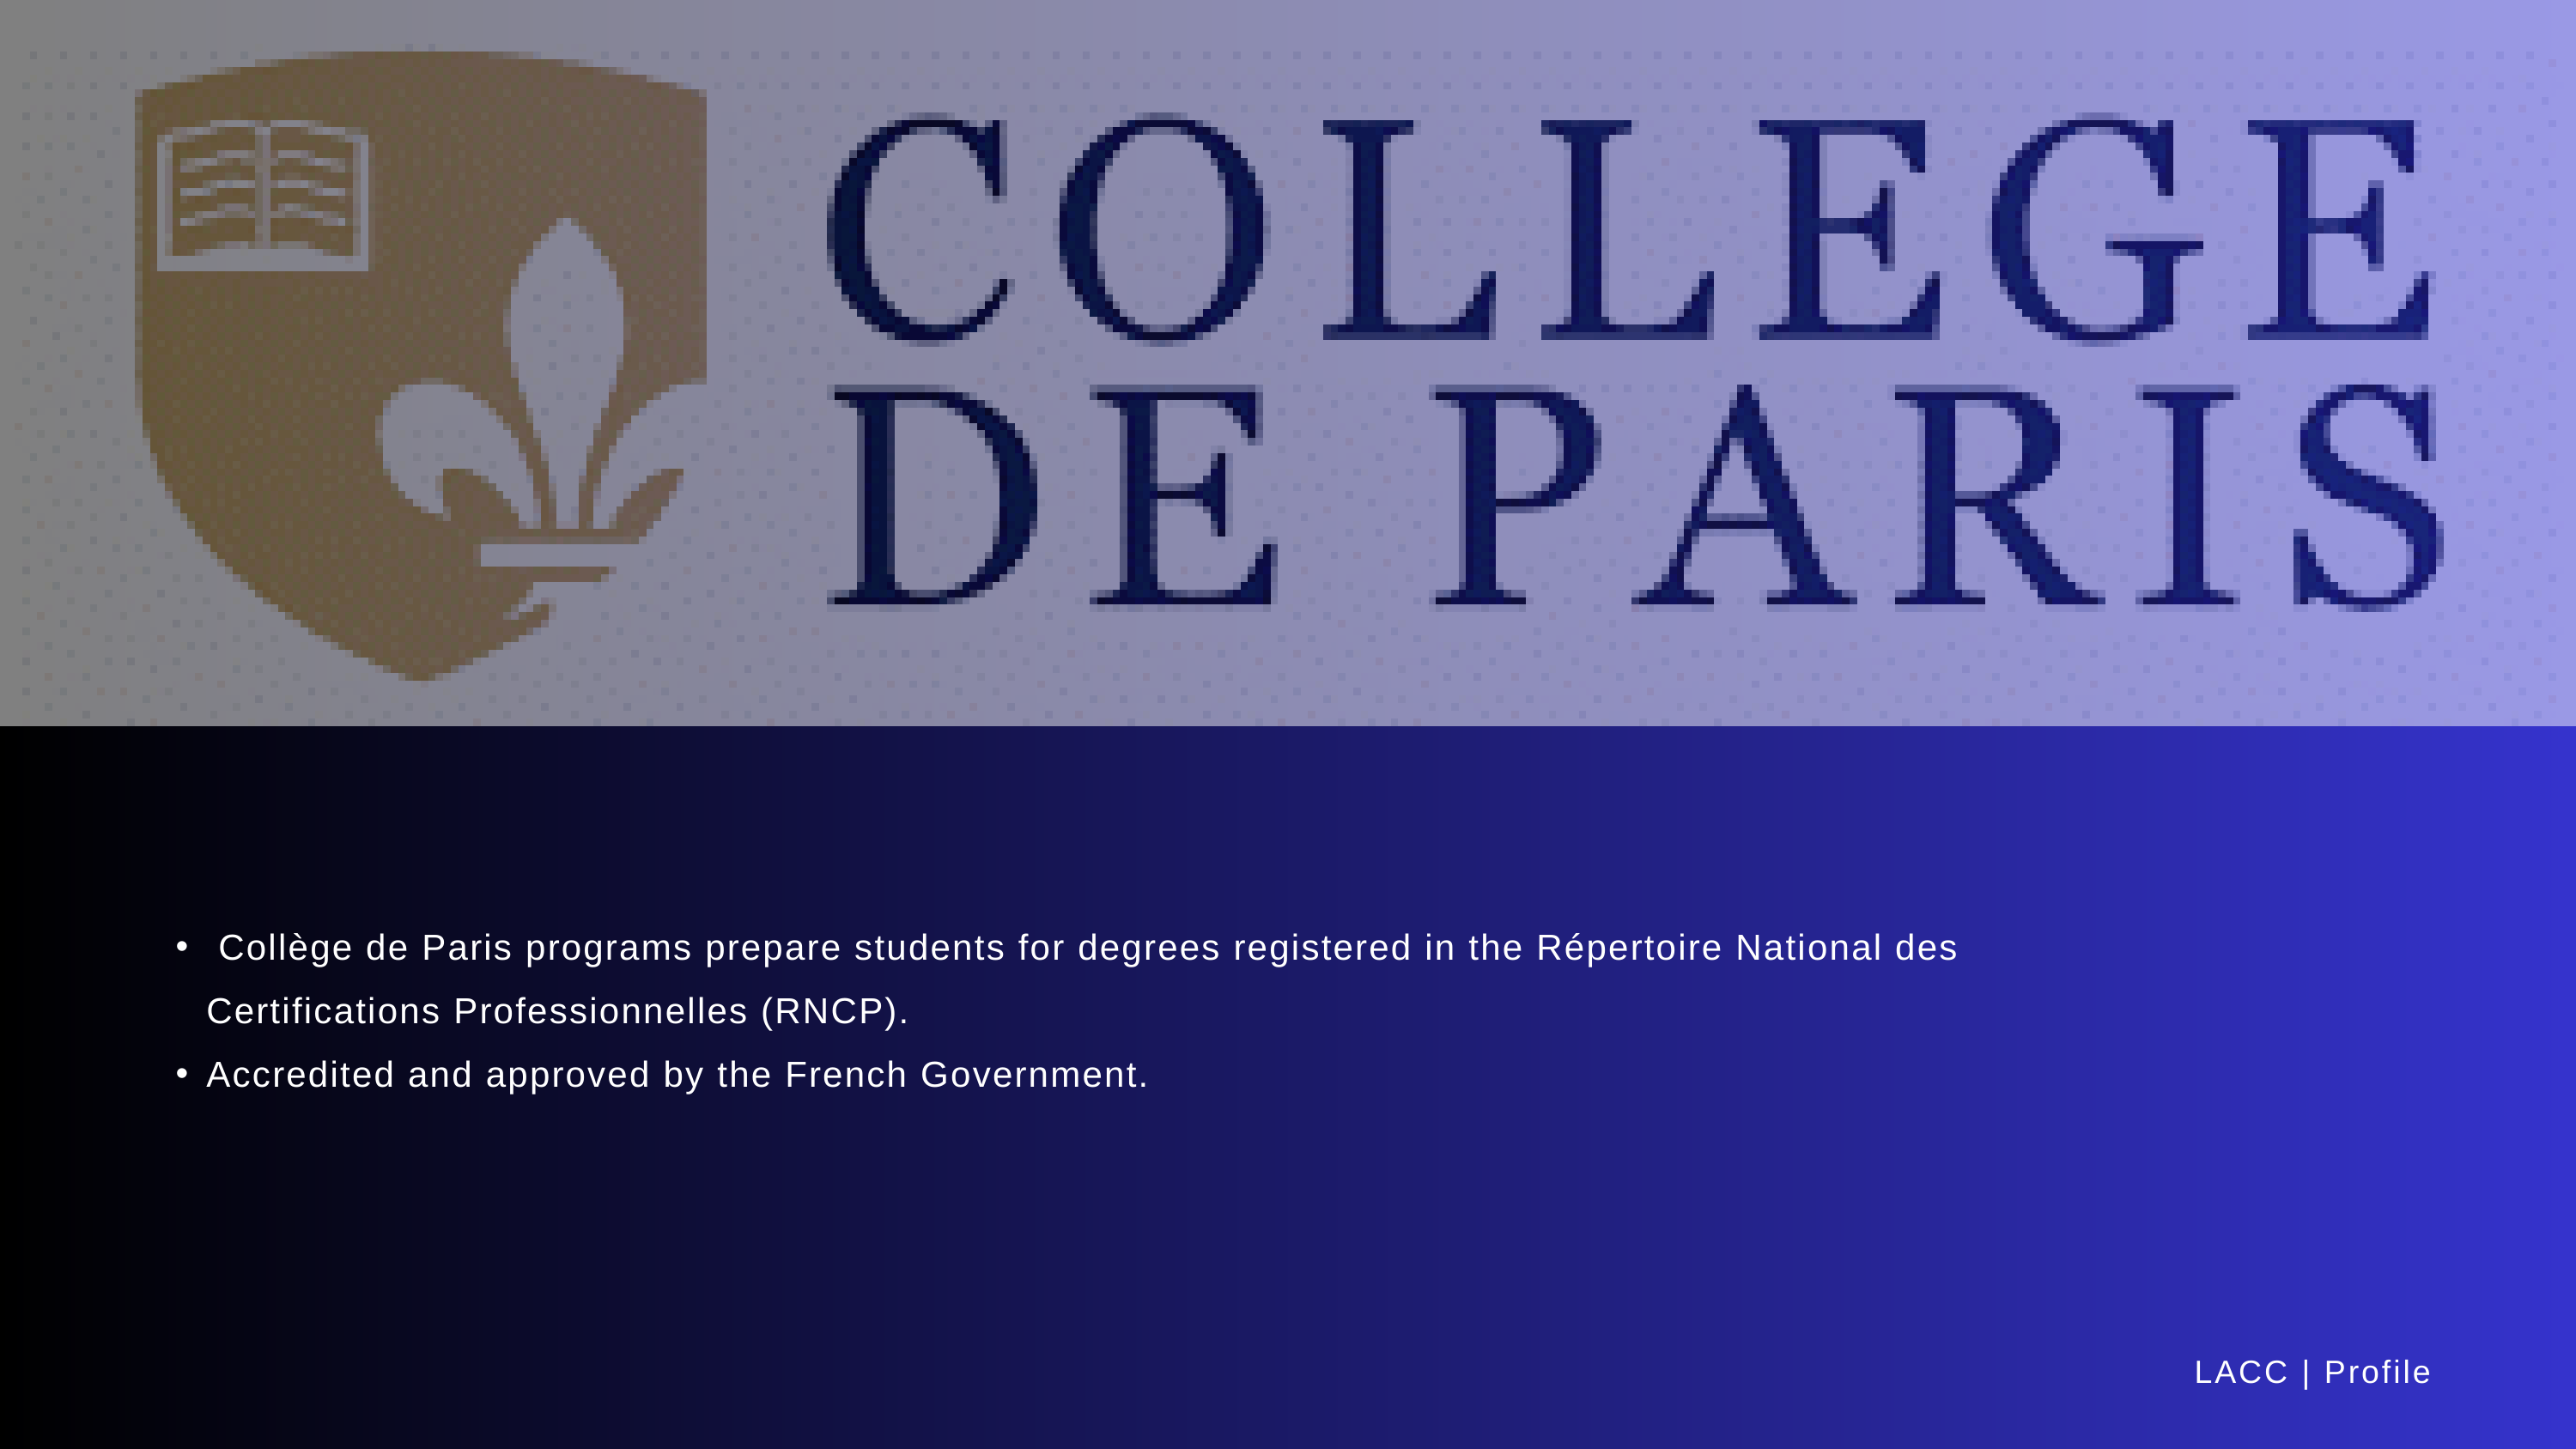

Collège de Paris programs prepare students for degrees registered in the Répertoire National des Certifications Professionnelles (RNCP).
Accredited and approved by the French Government.

LACC | Profile